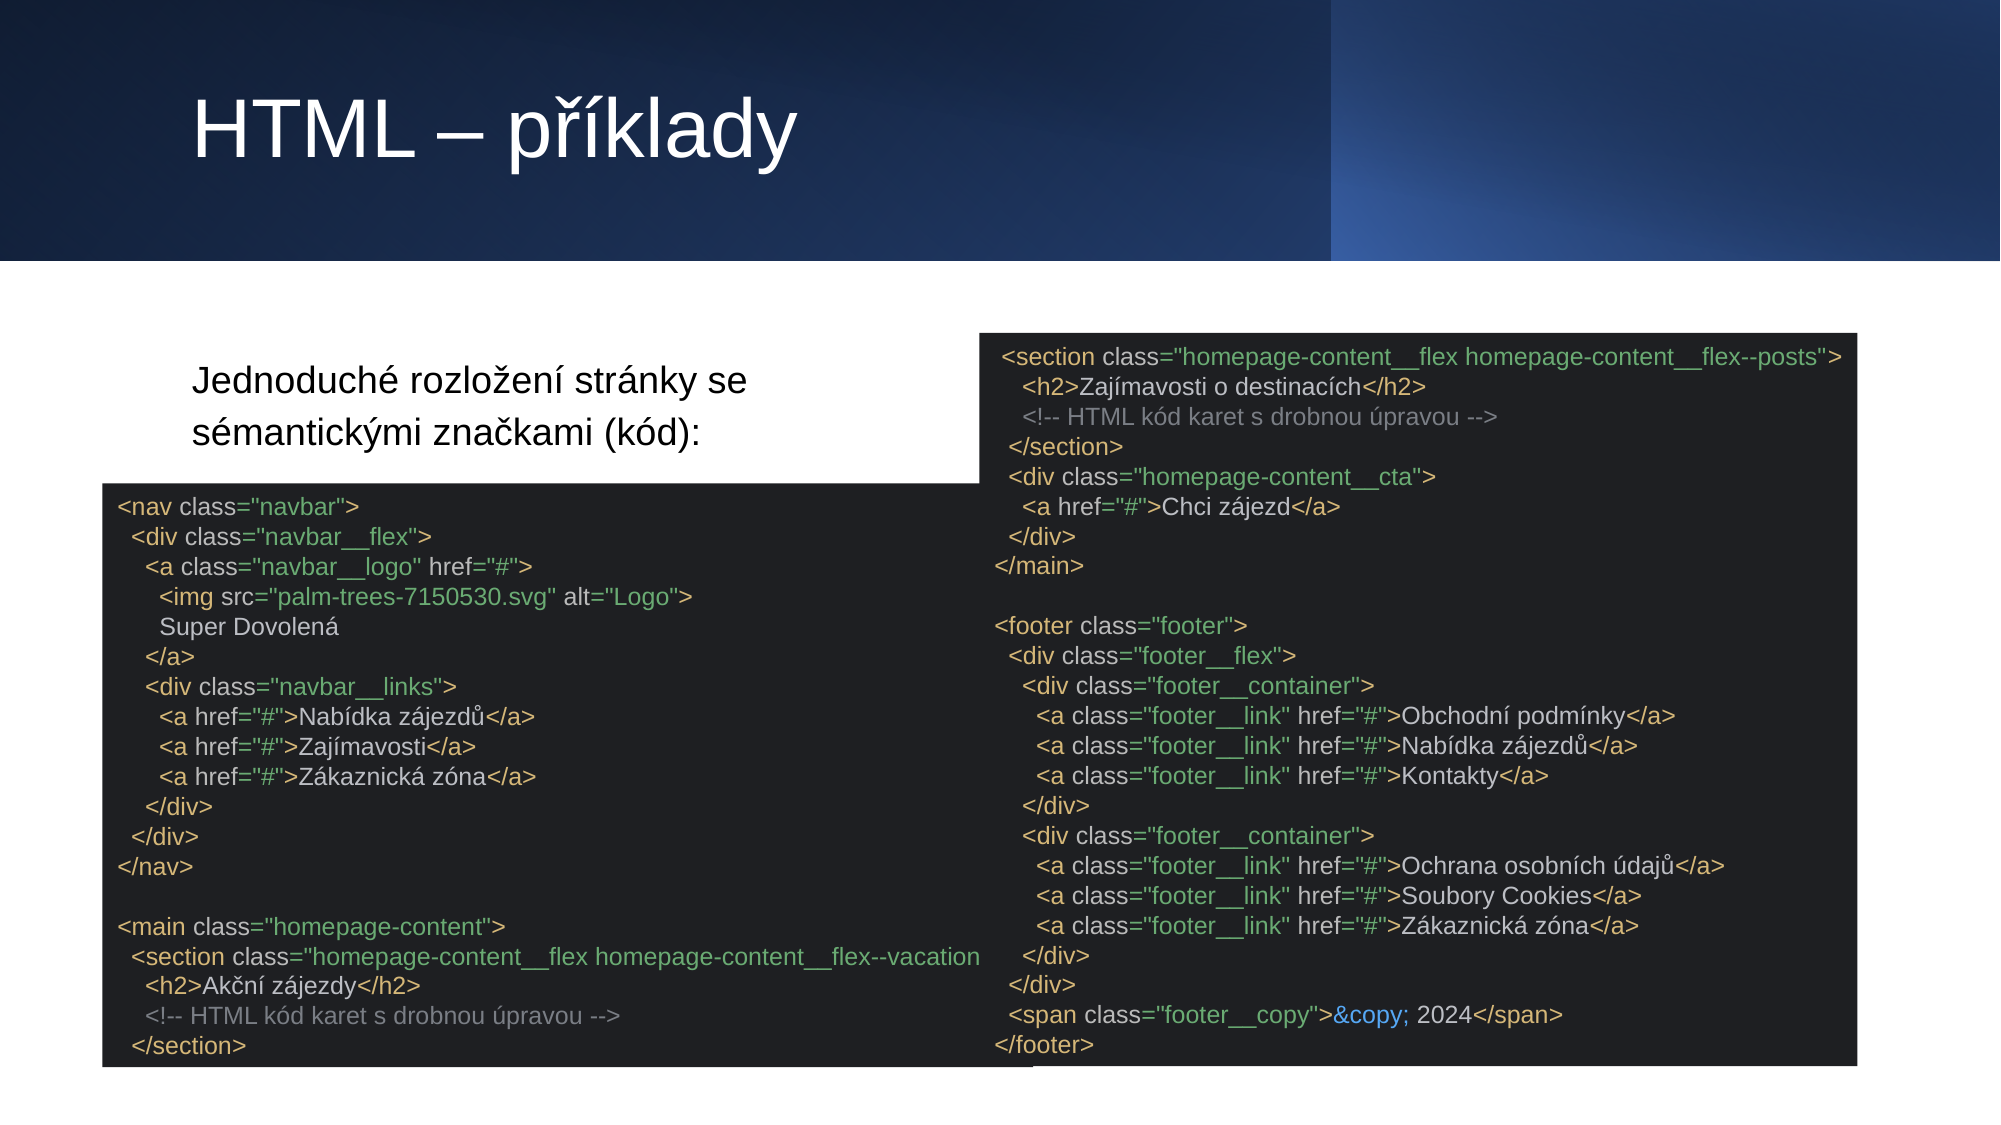

# HTML – příklady
 <section class="homepage-content__flex homepage-content__flex--posts">
    <h2>Zajímavosti o destinacích</h2>
    <!-- HTML kód karet s drobnou úpravou -->
  </section>
  <div class="homepage-content__cta">
    <a href="#">Chci zájezd</a>
  </div>
</main>
<footer class="footer">
  <div class="footer__flex">
    <div class="footer__container">
      <a class="footer__link" href="#">Obchodní podmínky</a>
      <a class="footer__link" href="#">Nabídka zájezdů</a>
      <a class="footer__link" href="#">Kontakty</a>
    </div>
    <div class="footer__container">
      <a class="footer__link" href="#">Ochrana osobních údajů</a>
      <a class="footer__link" href="#">Soubory Cookies</a>
      <a class="footer__link" href="#">Zákaznická zóna</a>
    </div>
  </div>
  <span class="footer__copy">&copy; 2024</span>
</footer>
Jednoduché rozložení stránky se sémantickými značkami (kód):
<nav class="navbar">
  <div class="navbar__flex">
    <a class="navbar__logo" href="#">
      <img src="palm-trees-7150530.svg" alt="Logo">
      Super Dovolená
    </a>
    <div class="navbar__links">
      <a href="#">Nabídka zájezdů</a>
      <a href="#">Zajímavosti</a>
      <a href="#">Zákaznická zóna</a>
    </div>
  </div>
</nav>
<main class="homepage-content">
  <section class="homepage-content__flex homepage-content__flex--vacations">
    <h2>Akční zájezdy</h2>
    <!-- HTML kód karet s drobnou úpravou -->
  </section>